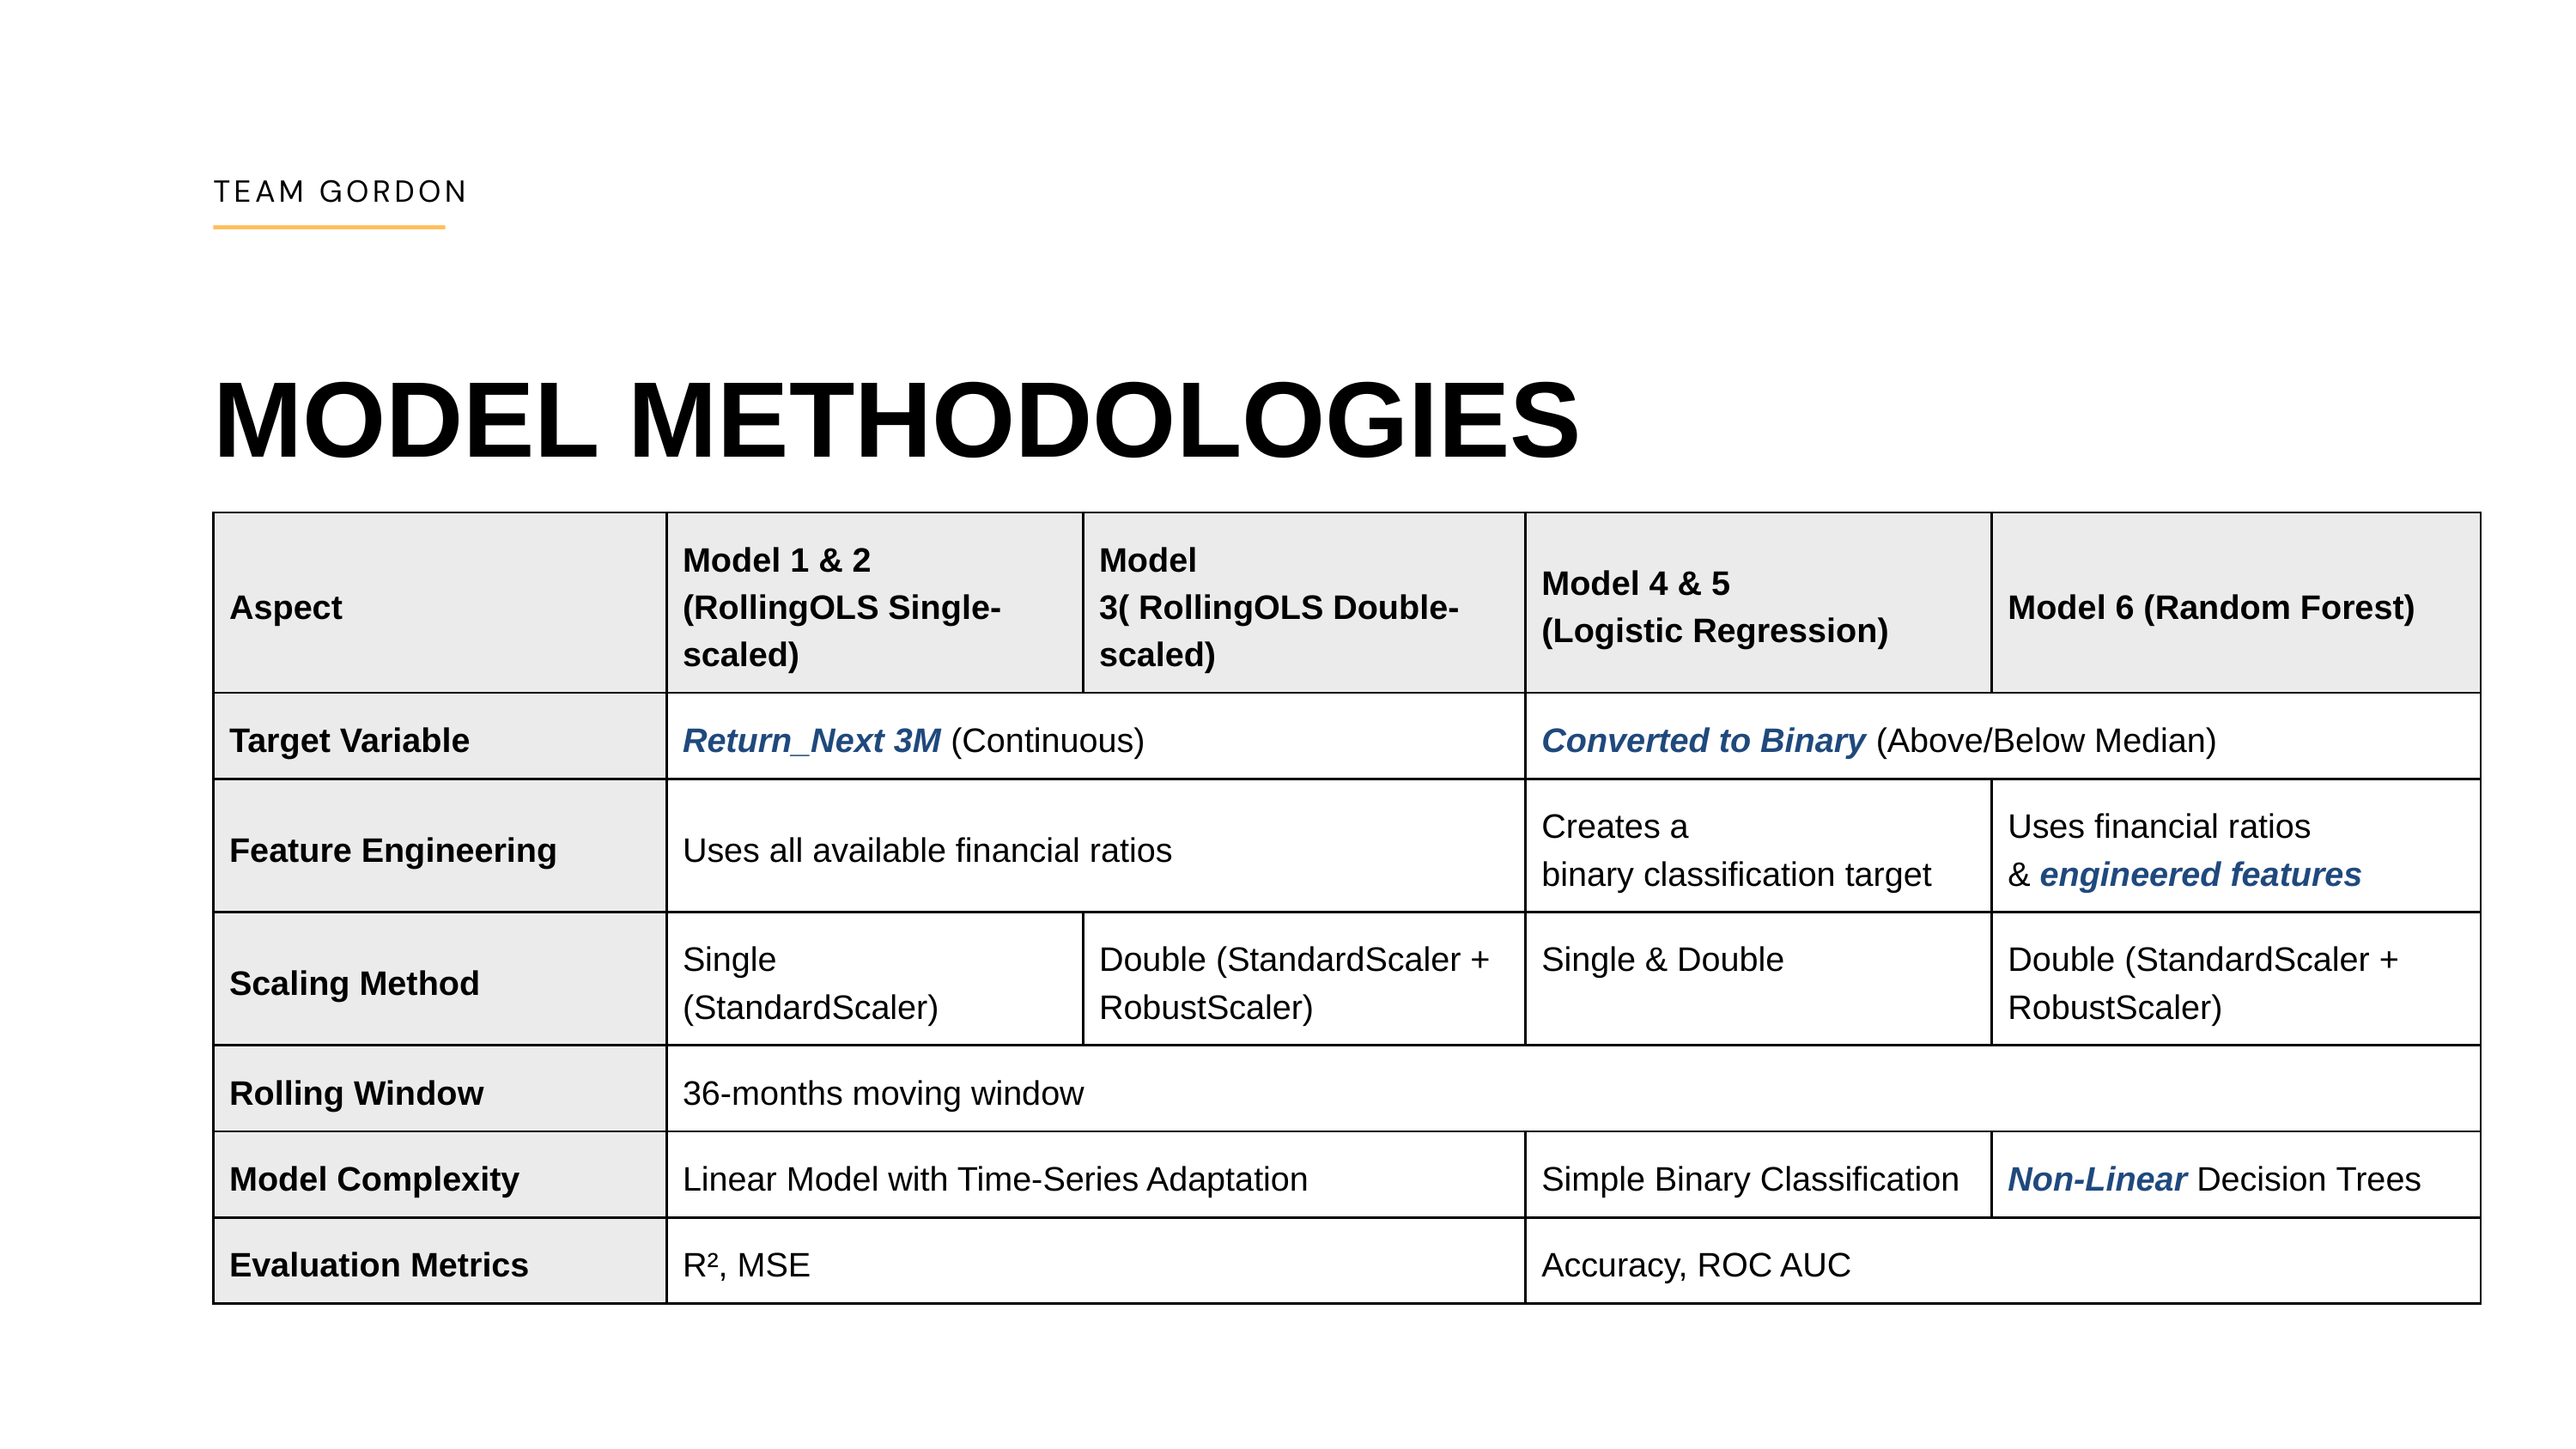

TEAM GORDON

MODEL METHODOLOGIES
| Aspect | Model 1 & 2 (RollingOLS Single-scaled) | Model 3( RollingOLS Double-scaled) | Model 4 & 5 (Logistic Regression) | Model 6 (Random Forest) |
| --- | --- | --- | --- | --- |
| Target Variable | Return\_Next 3M (Continuous) | Return\_Next 3M (Continuous) | Converted to Binary (Above/Below Median) | Converted to Binary (Above/Below Median) |
| Feature Engineering | Uses all available financial ratios | Uses all available financial ratios | Creates a binary classification target | Uses financial ratios & engineered features |
| Scaling Method | Single (StandardScaler) | Double (StandardScaler +  RobustScaler) | Single & Double | Double (StandardScaler +  RobustScaler) |
| Rolling Window | 36-months moving window | 36-months moving window | 36-months moving window | 36-months moving window |
| Model Complexity | Linear Model with Time-Series Adaptation | Linear Model with Time-Series Adaptation | Simple Binary Classification | Non-Linear Decision Trees |
| Evaluation Metrics | R², MSE | R², MSE | Accuracy, ROC AUC | Accuracy, ROC AUC |